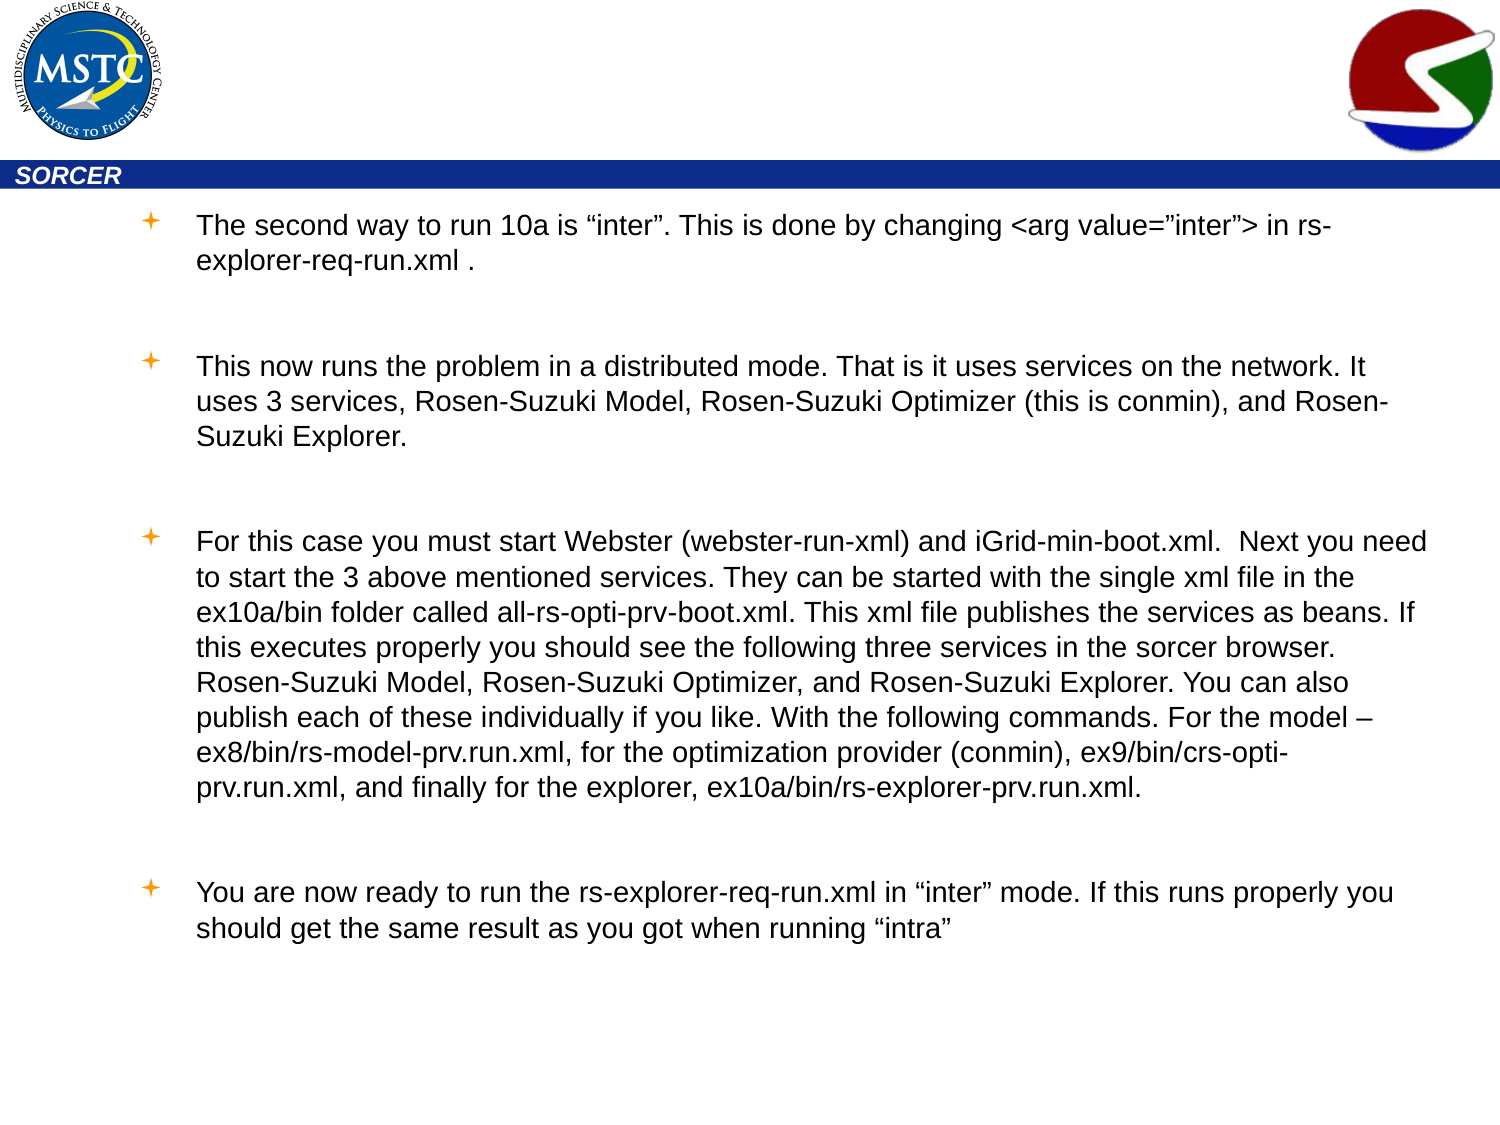

#
The second way to run 10a is “inter”. This is done by changing <arg value=”inter”> in rs-explorer-req-run.xml .

This now runs the problem in a distributed mode. That is it uses services on the network. It uses 3 services, Rosen-Suzuki Model, Rosen-Suzuki Optimizer (this is conmin), and Rosen-Suzuki Explorer.

For this case you must start Webster (webster-run-xml) and iGrid-min-boot.xml.  Next you need to start the 3 above mentioned services. They can be started with the single xml file in the ex10a/bin folder called all-rs-opti-prv-boot.xml. This xml file publishes the services as beans. If this executes properly you should see the following three services in the sorcer browser. Rosen-Suzuki Model, Rosen-Suzuki Optimizer, and Rosen-Suzuki Explorer. You can also publish each of these individually if you like. With the following commands. For the model – ex8/bin/rs-model-prv.run.xml, for the optimization provider (conmin), ex9/bin/crs-opti-prv.run.xml, and finally for the explorer, ex10a/bin/rs-explorer-prv.run.xml.

You are now ready to run the rs-explorer-req-run.xml in “inter” mode. If this runs properly you should get the same result as you got when running “intra”